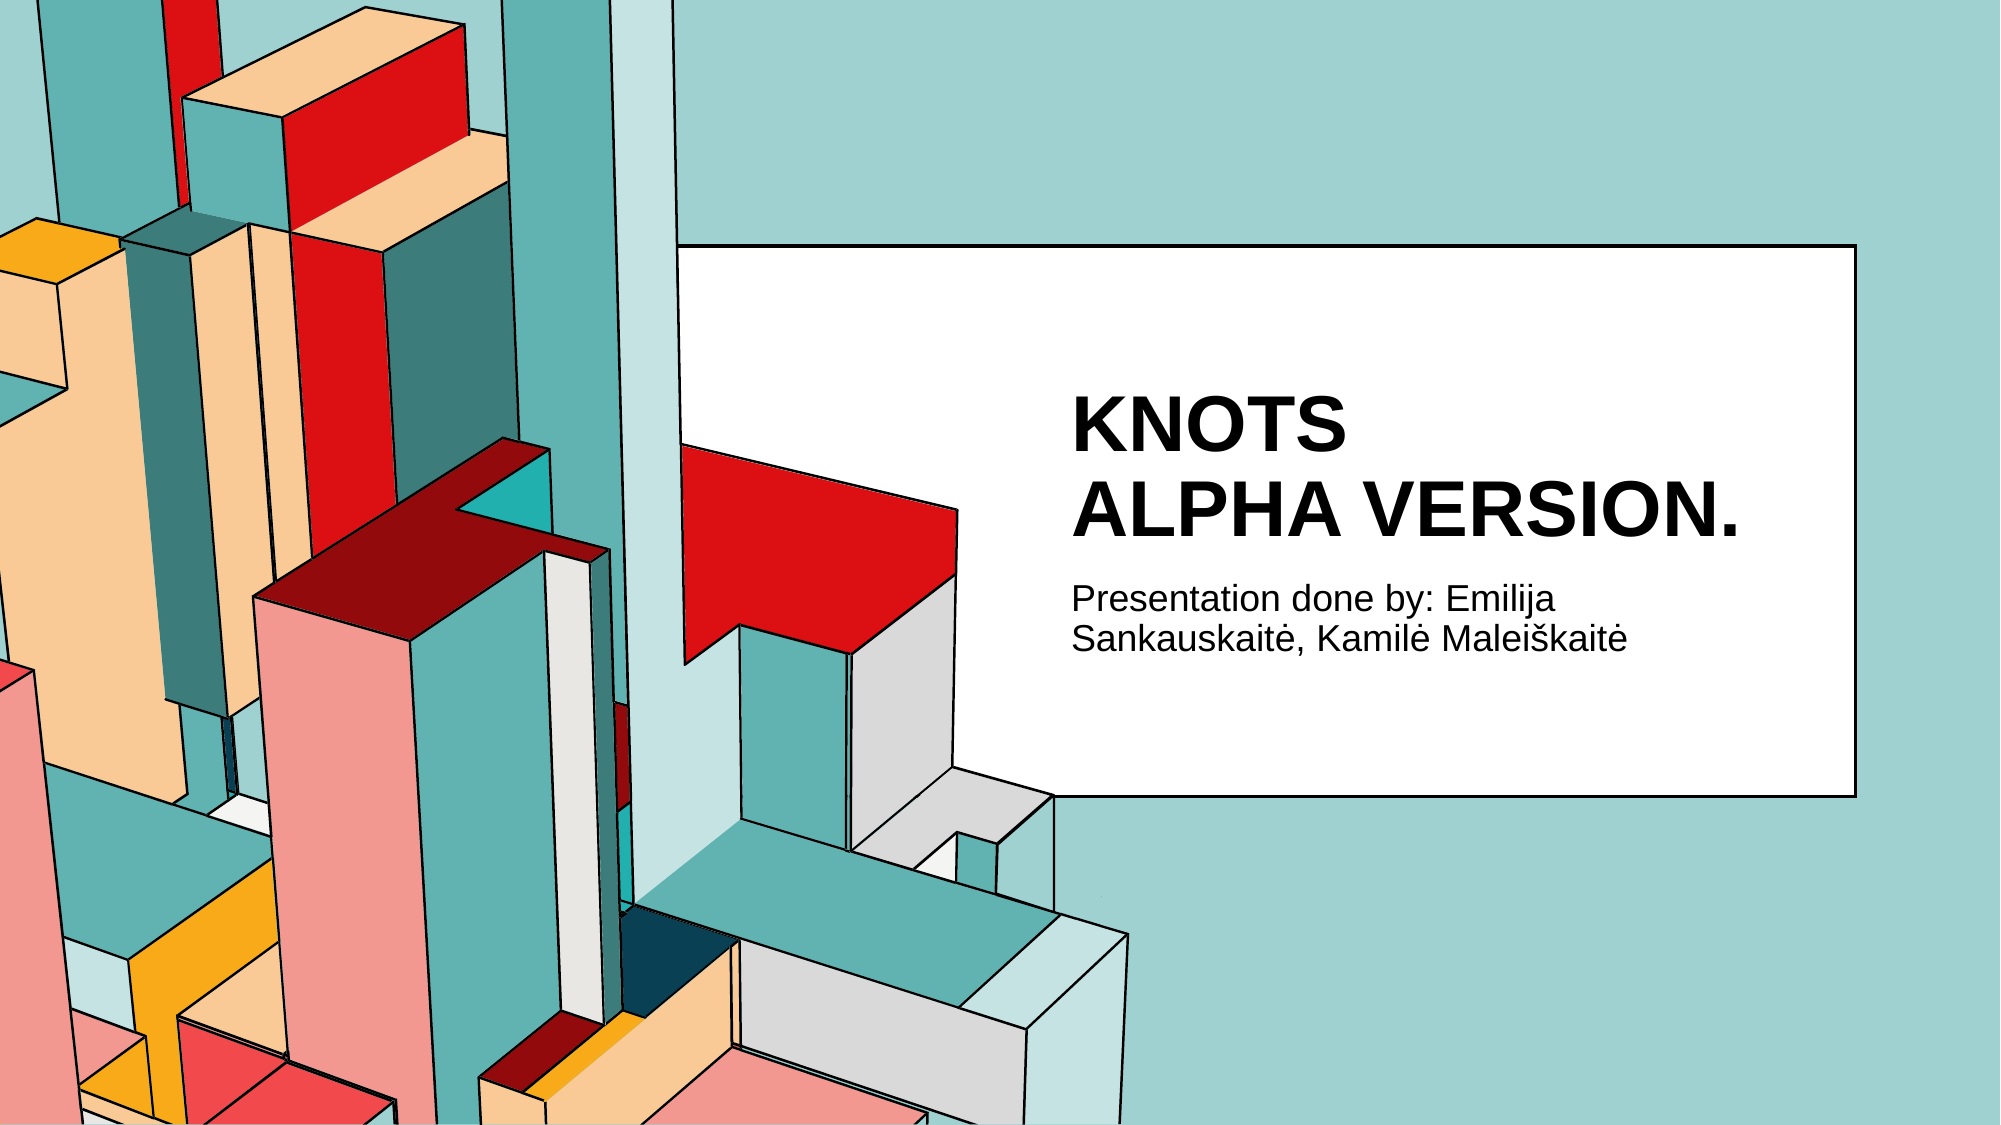

# Knots Alpha version.
Presentation done by: Emilija Sankauskaitė, Kamilė Maleiškaitė